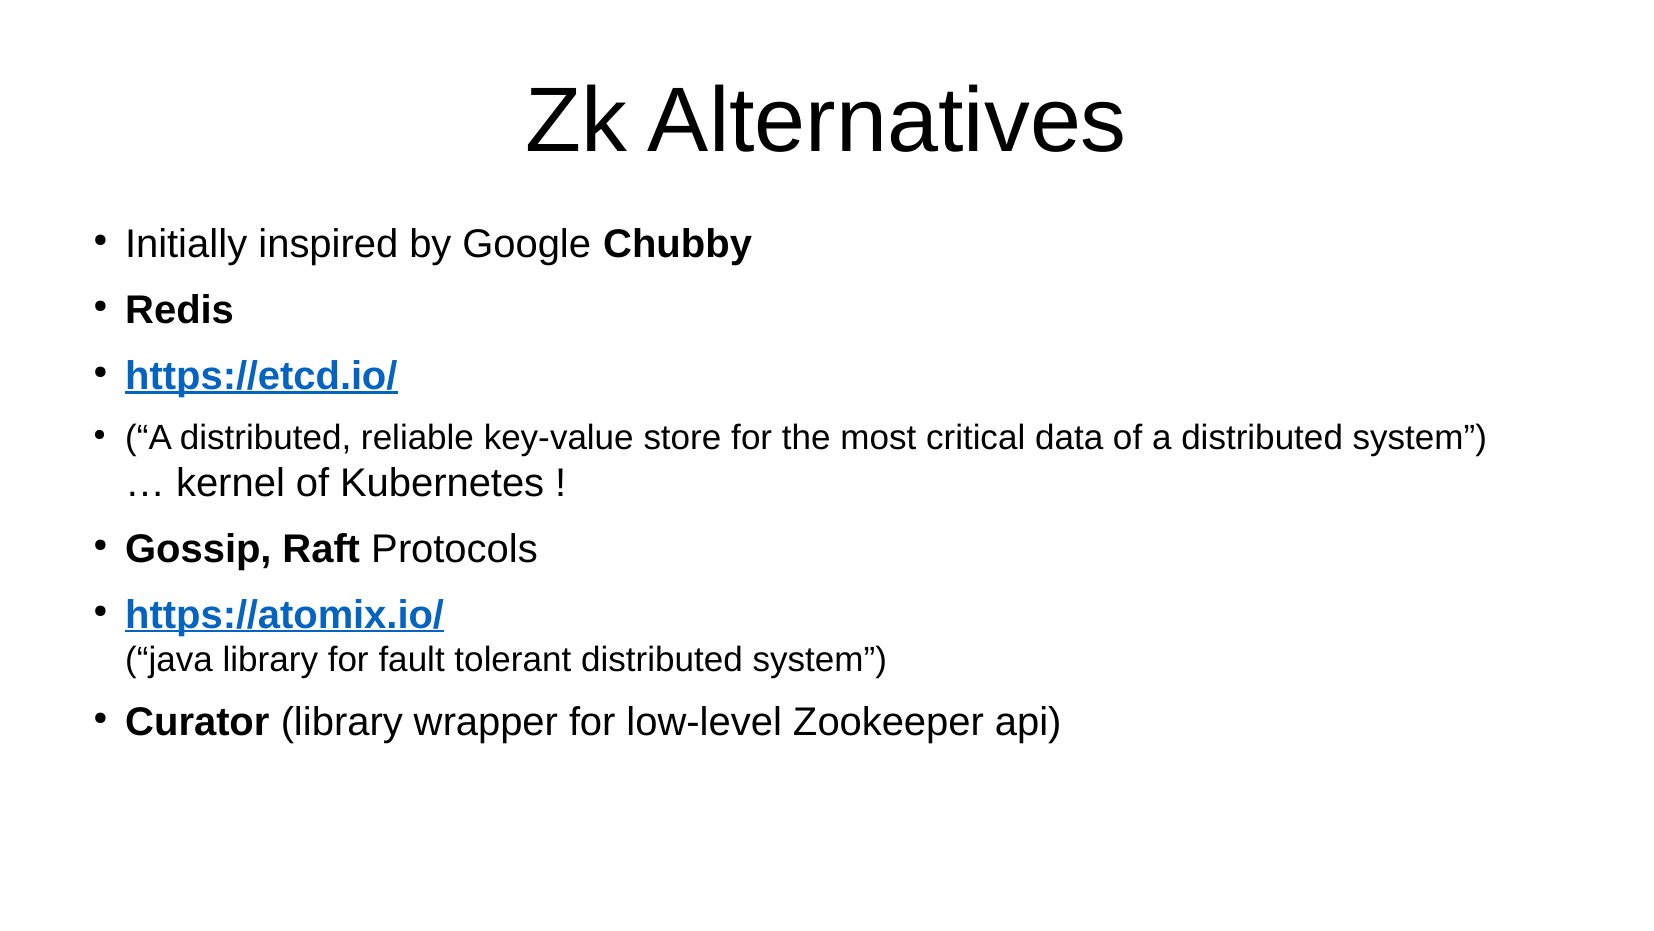

Zk Alternatives
Initially inspired by Google Chubby
Redis
https://etcd.io/
(“A distributed, reliable key-value store for the most critical data of a distributed system”)
… kernel of Kubernetes !
Gossip, Raft Protocols
https://atomix.io/
(“java library for fault tolerant distributed system”)
Curator (library wrapper for low-level Zookeeper api)